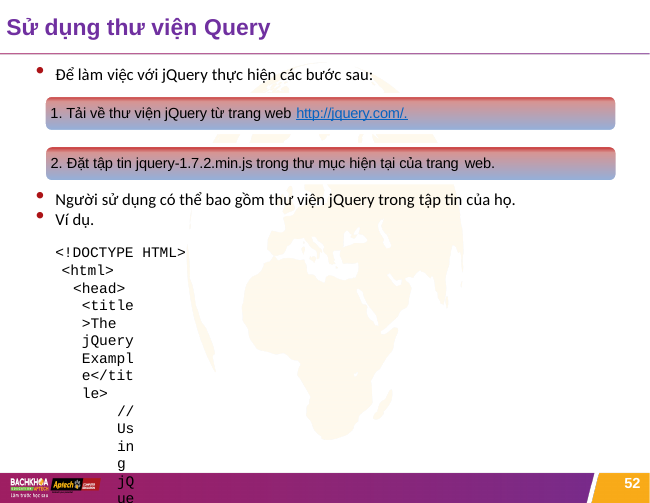

# Sử dụng thư viện Query
Để làm việc với jQuery thực hiện các bước sau:
Tải về thư viện jQuery từ trang web http://jquery.com/.

Đặt tập tin jquery-1.7.2.min.js trong thư mục hiện tại của trang web.

Người sử dụng có thể bao gồm thư viện jQuery trong tập tin của họ.
Ví dụ.
<!DOCTYPE HTML>
<html>
<head>
<title>The jQuery Example</title>
// Using jQuery library
<script src=”jquery-1.7.2.min.js”>
// The user can add our JavaScript code here
</script>
</head>
<body>
</body>
</html>

52